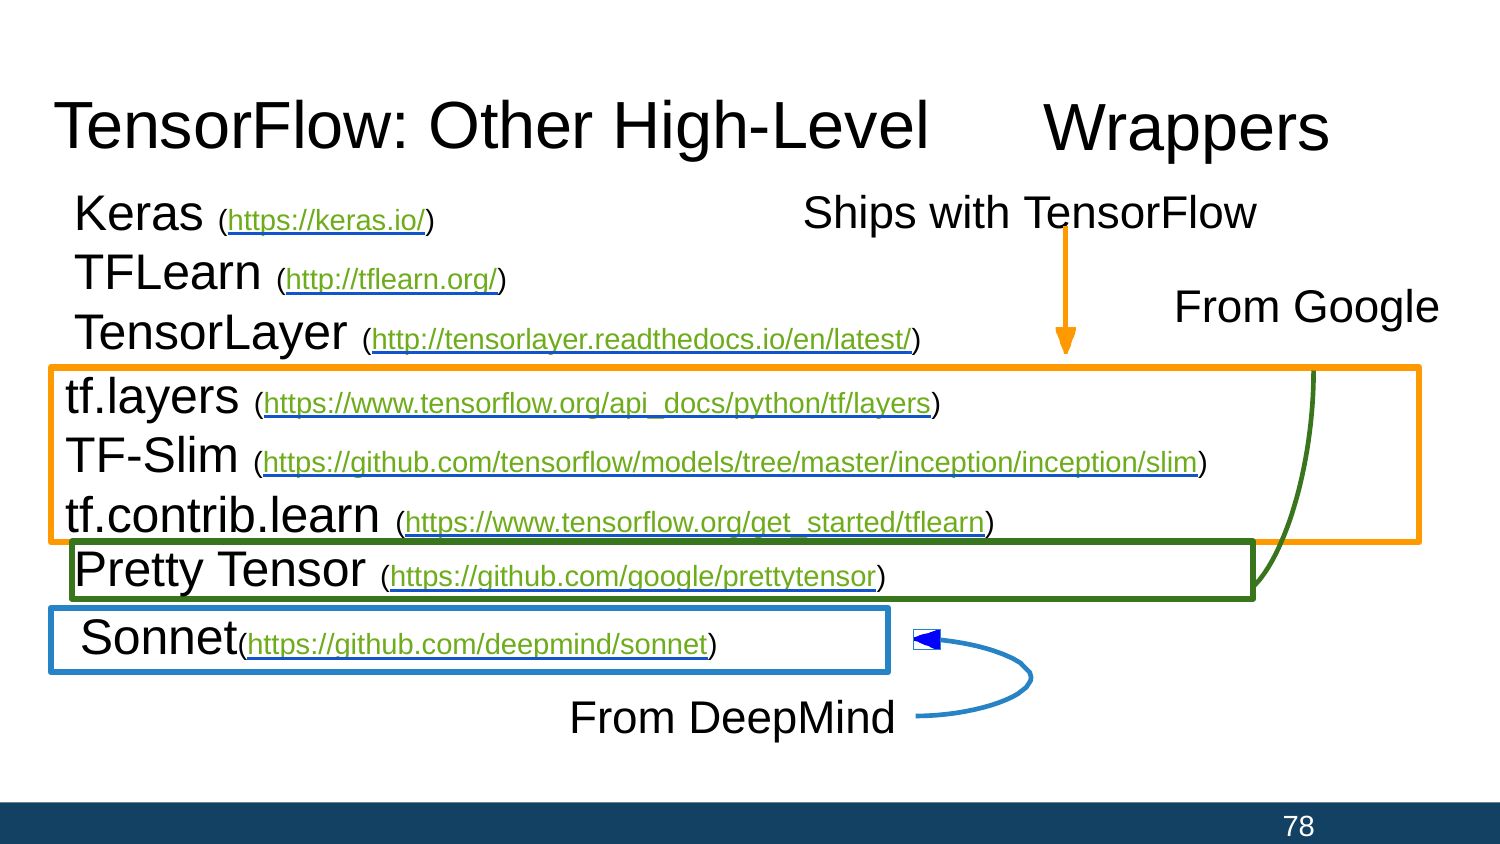

# TensorFlow: Other High-Level
Wrappers
Keras (https://keras.io/)
TFLearn (http://tflearn.org/)
Ships with TensorFlow

From Google
TensorLayer (http://tensorlayer.readthedocs.io/en/latest/)
tf.layers (https://www.tensorflow.org/api_docs/python/tf/layers)
TF-Slim (https://github.com/tensorflow/models/tree/master/inception/inception/slim)
tf.contrib.learn (https://www.tensorflow.org/get_started/tflearn)

Pretty Tensor (https://github.com/google/prettytensor)
Sonnet(https://github.com/deepmind/sonnet)

From DeepMind